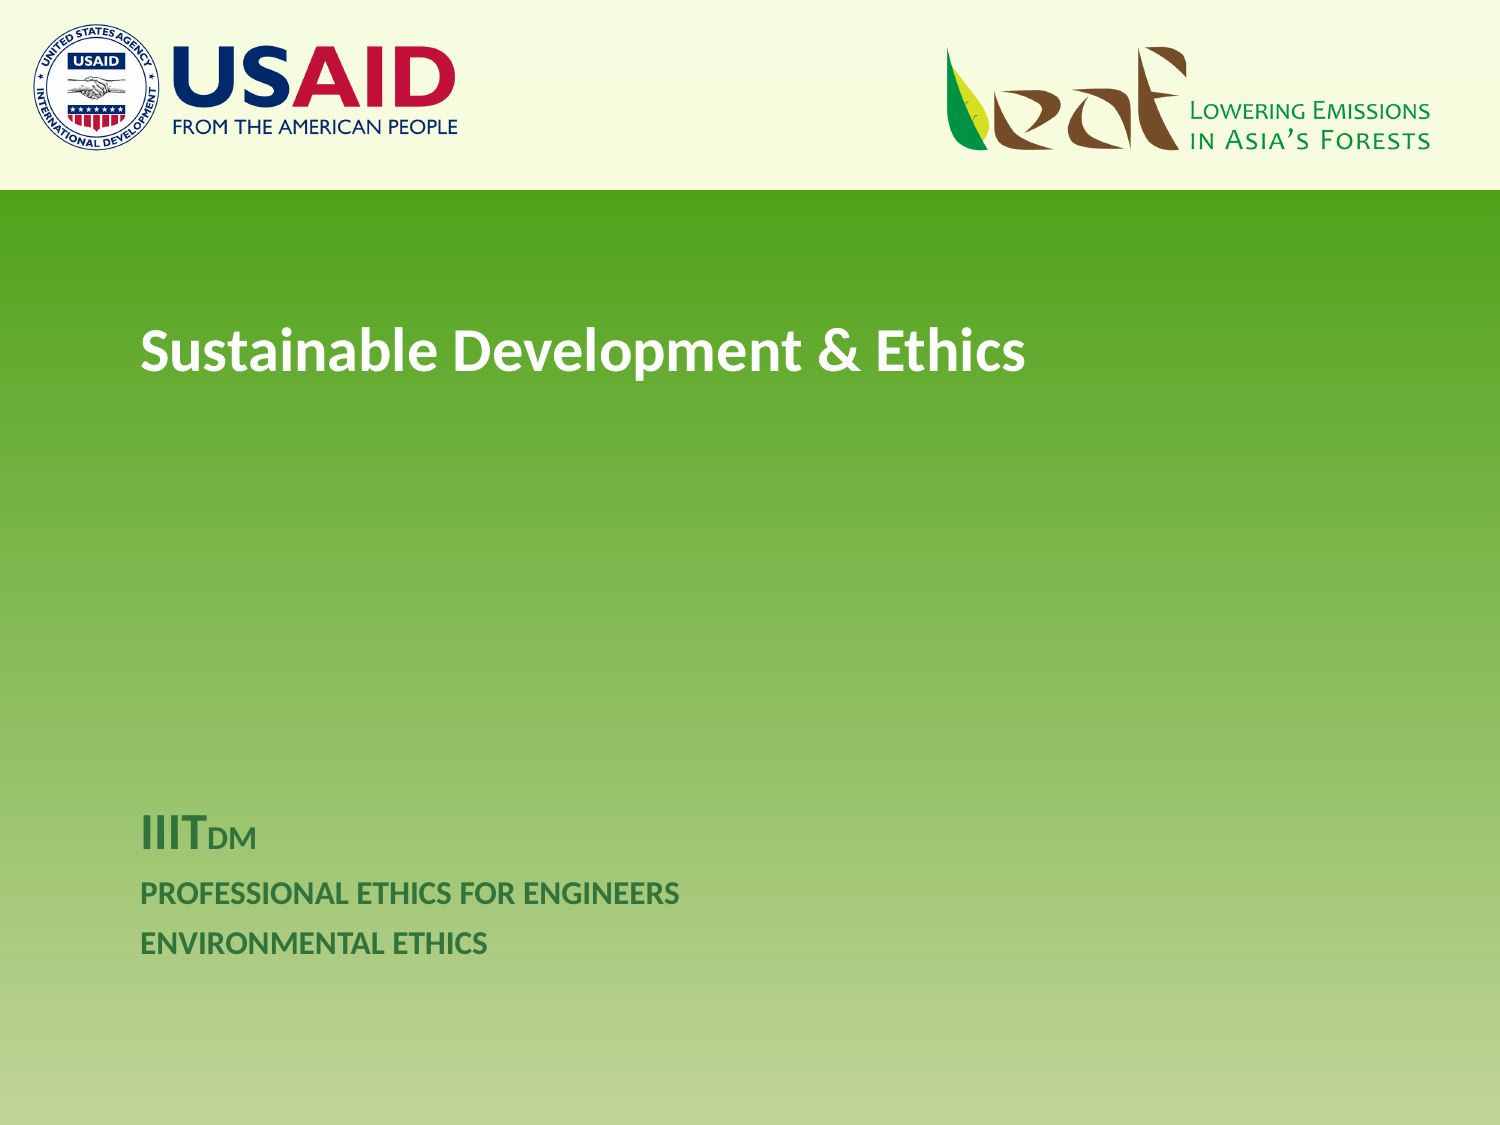

Sustainable Development & Ethics

IIITDM
PROFESSIONAL ETHICS FOR ENGINEERS
ENVIRONMENTAL ETHICS